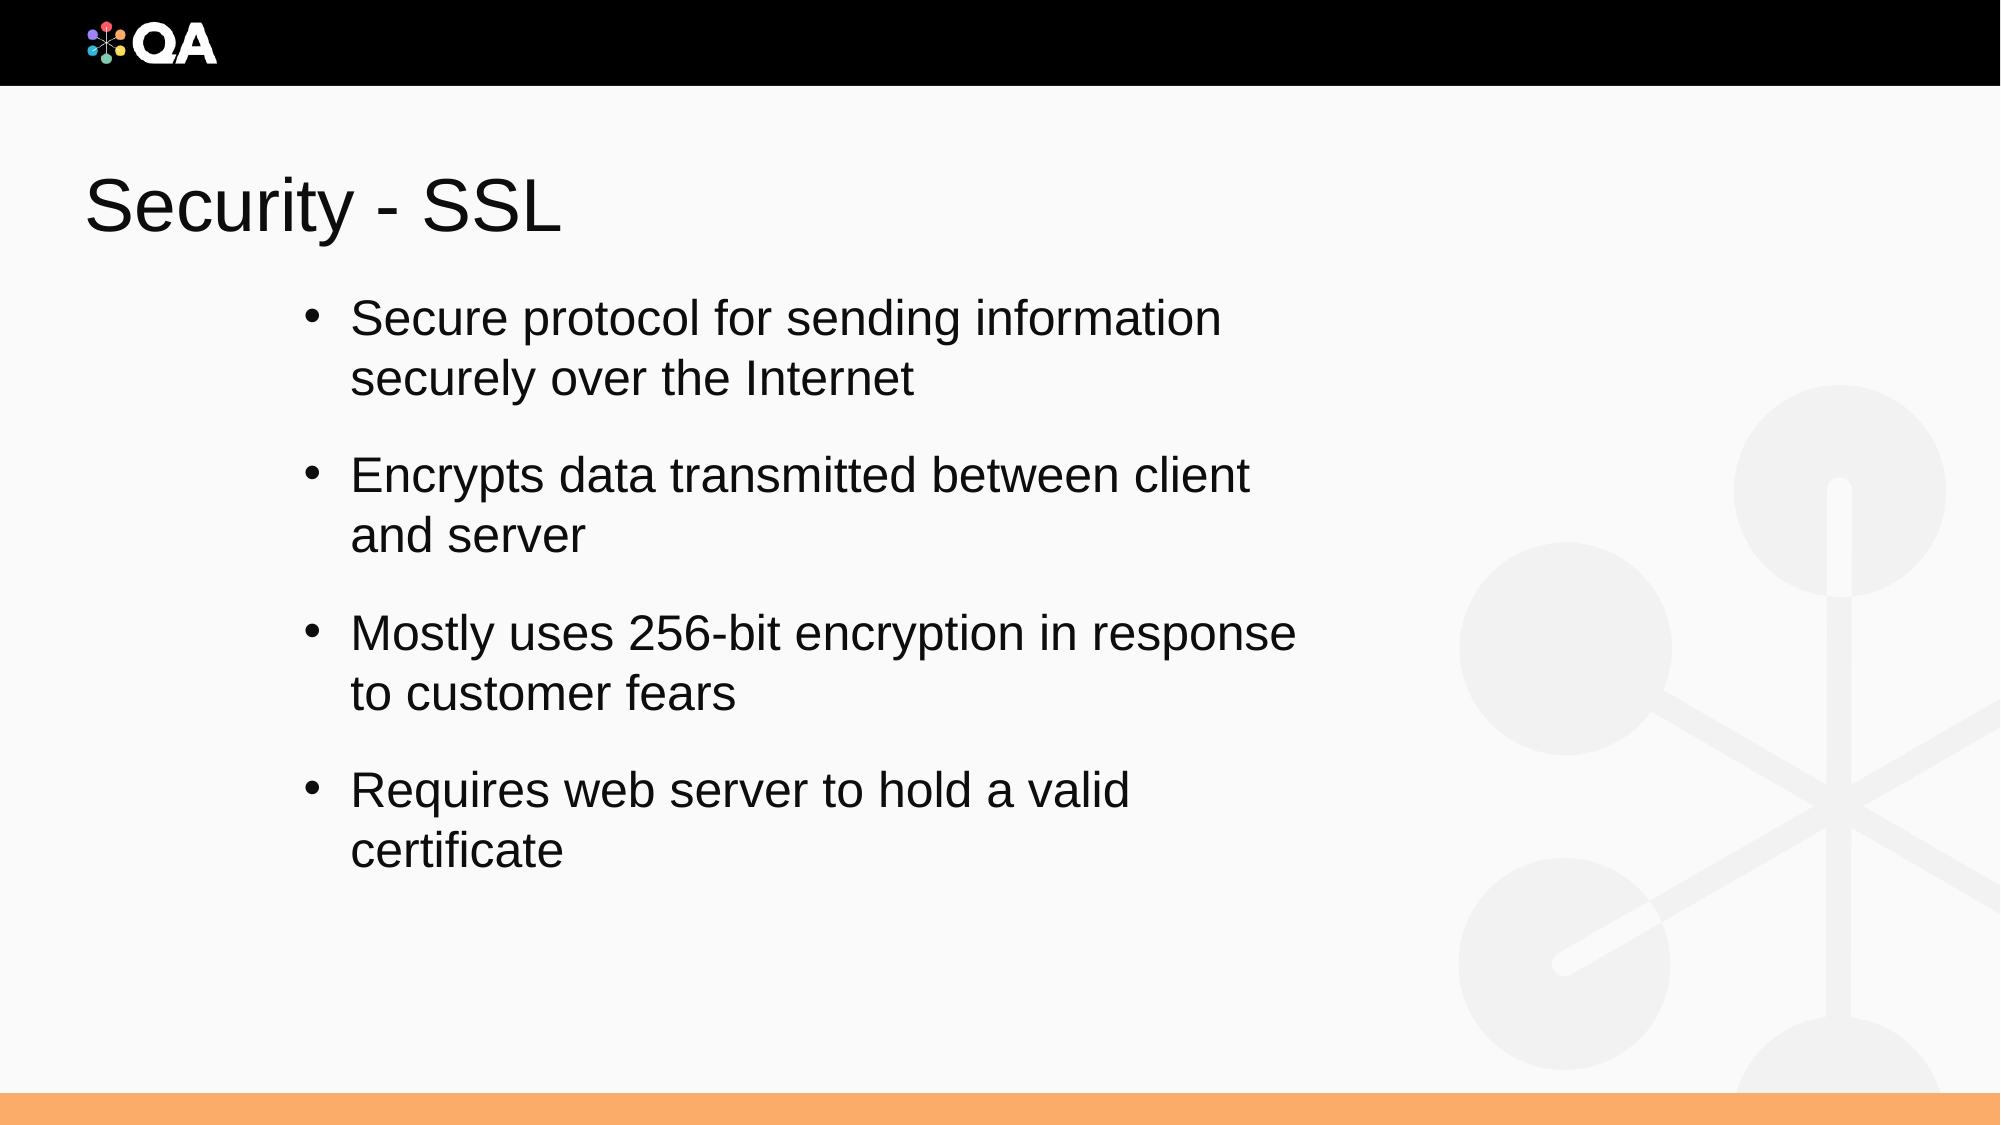

# Security - SSL
Secure protocol for sending information securely over the Internet
Encrypts data transmitted between client and server
Mostly uses 256-bit encryption in response to customer fears
Requires web server to hold a valid certificate